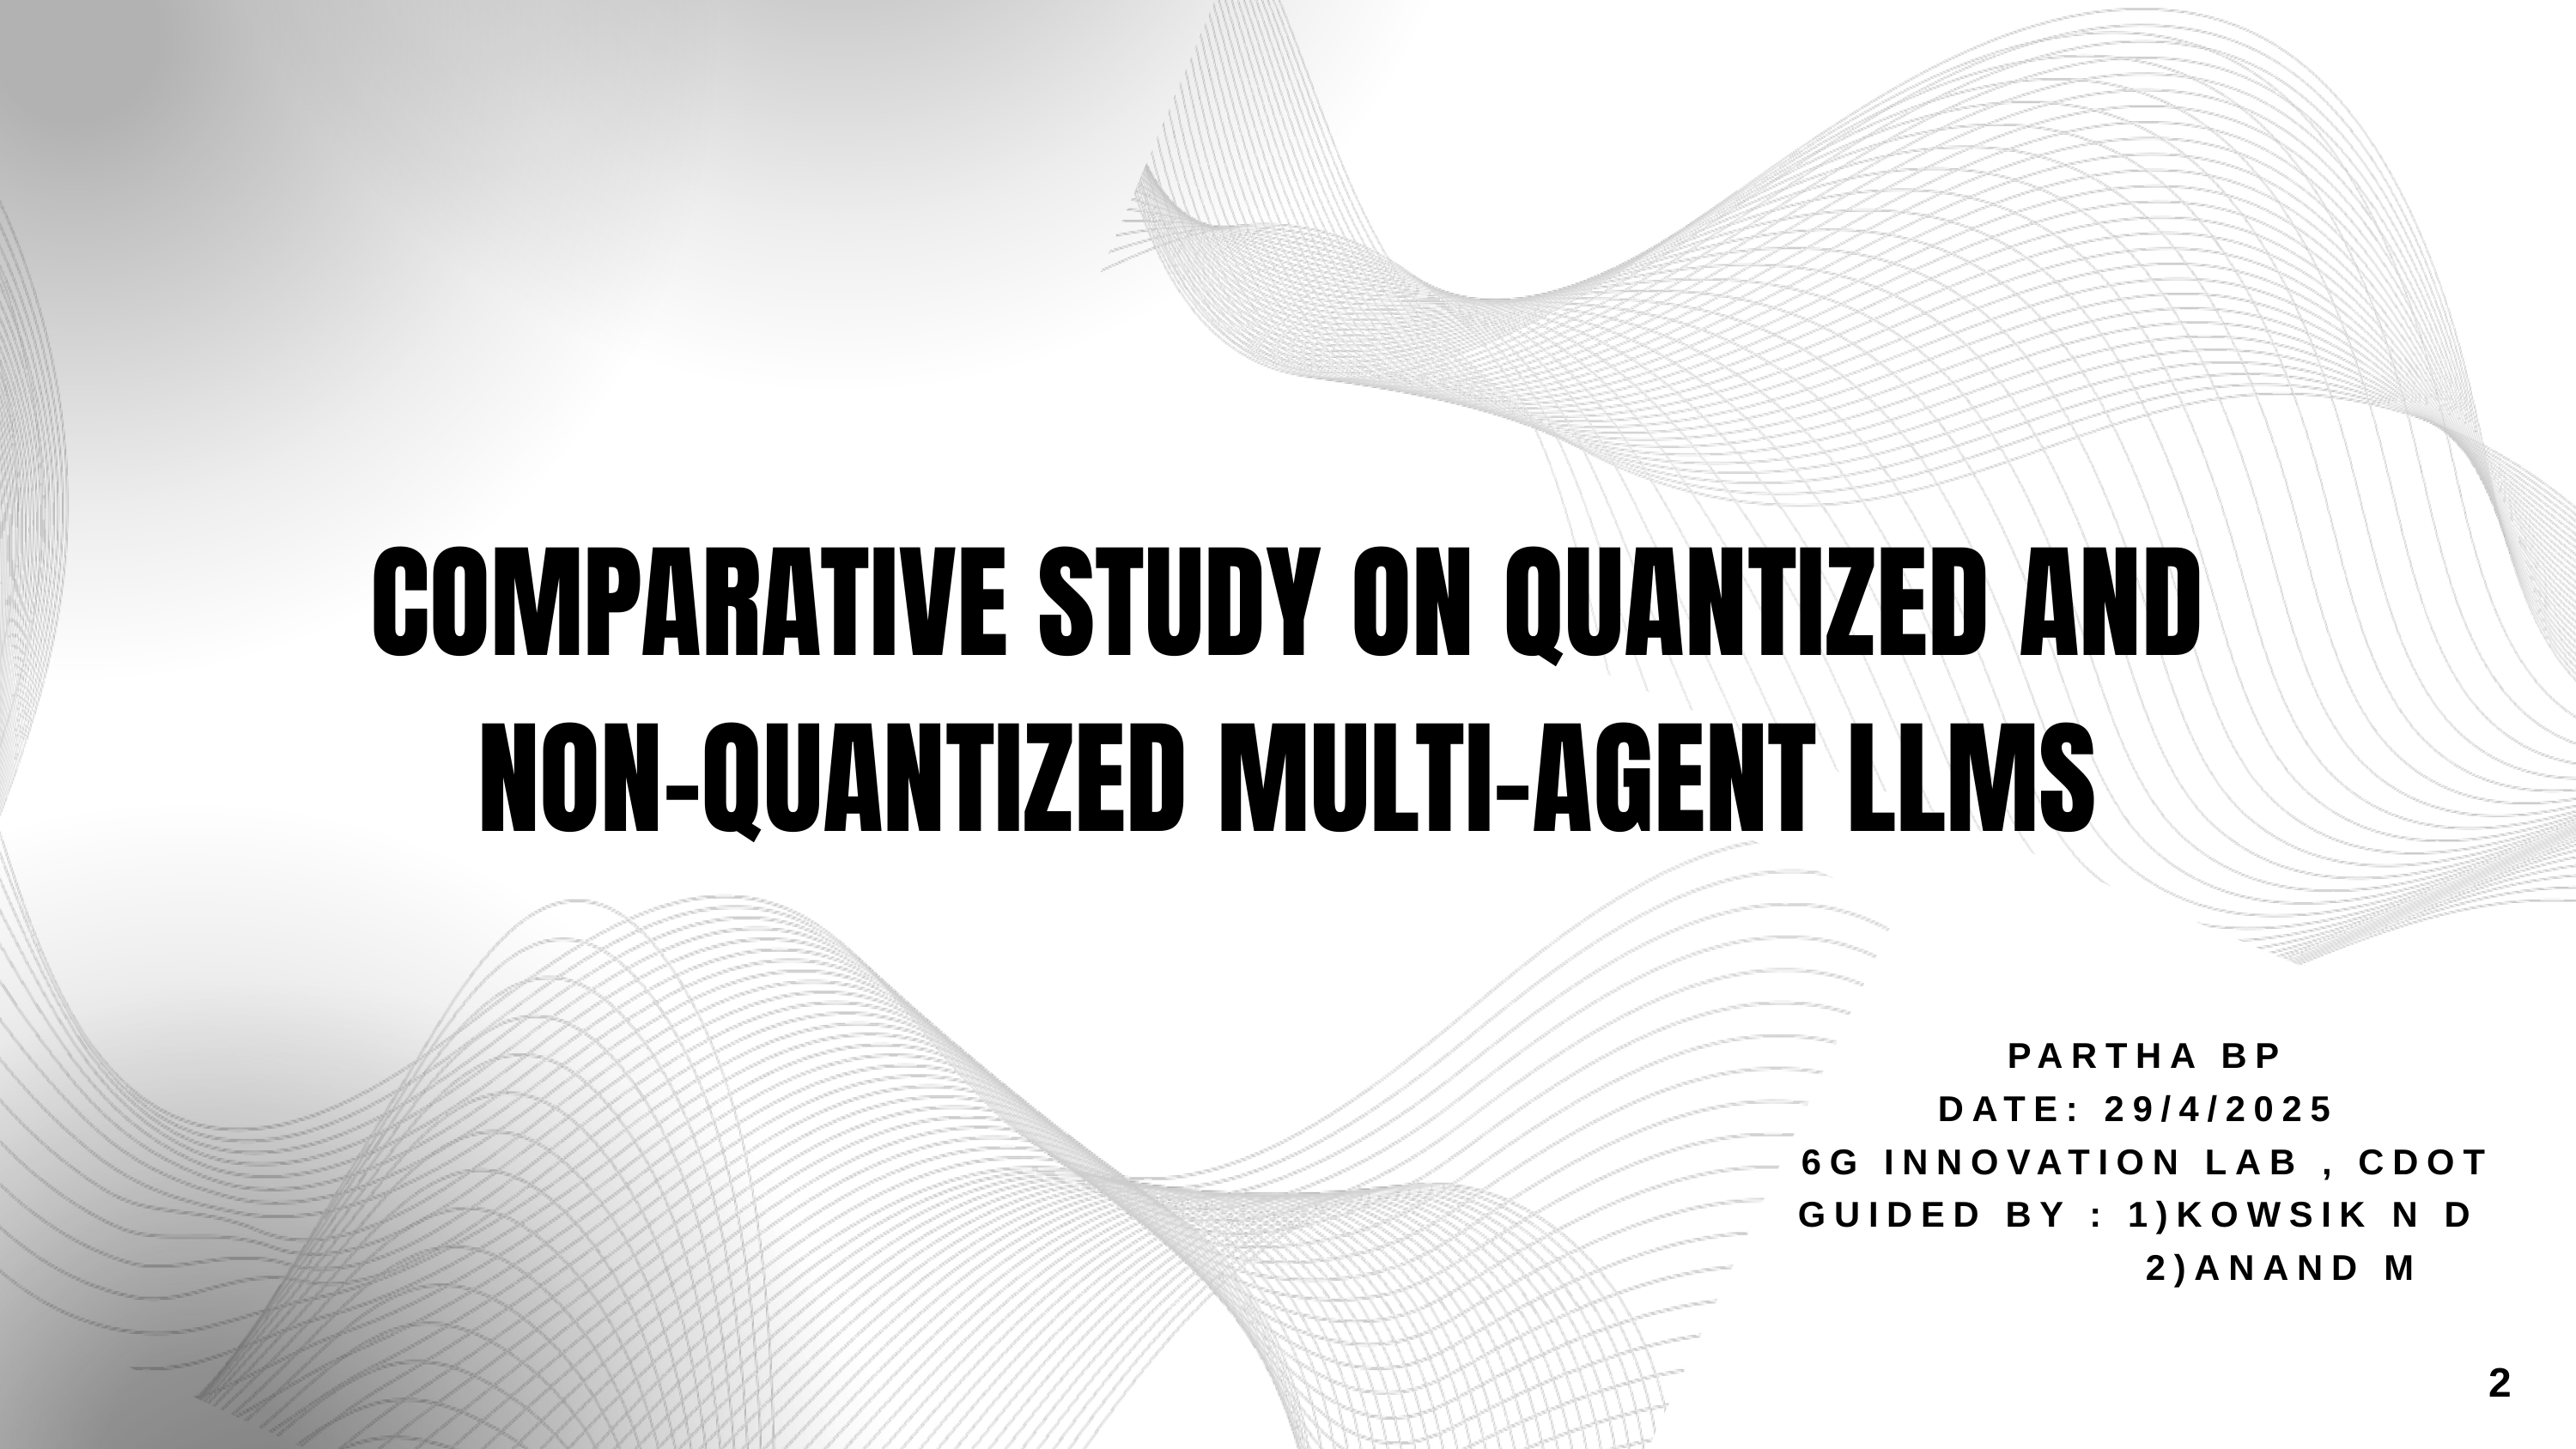

COMPARATIVE STUDY ON QUANTIZED AND NON-QUANTIZED MULTI-AGENT LLMS

PARTHA BP
DATE: 29/4/2025
6G INNOVATION LAB , CDOT
GUIDED BY : 1)KOWSIK N D
               2)ANAND M

2